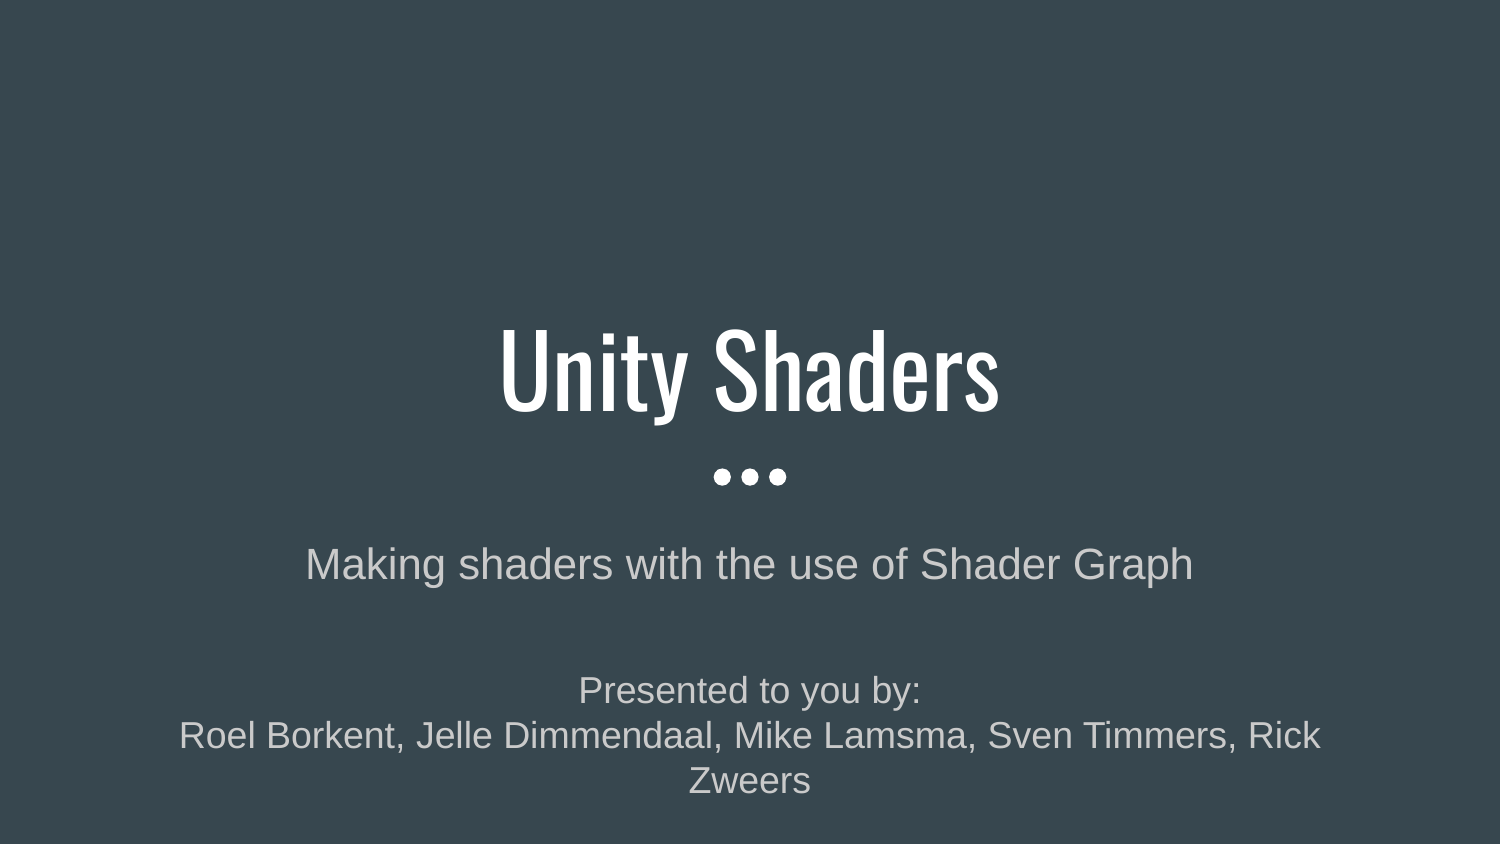

# Unity Shaders
Making shaders with the use of Shader Graph
Presented to you by:
Roel Borkent, Jelle Dimmendaal, Mike Lamsma, Sven Timmers, Rick Zweers